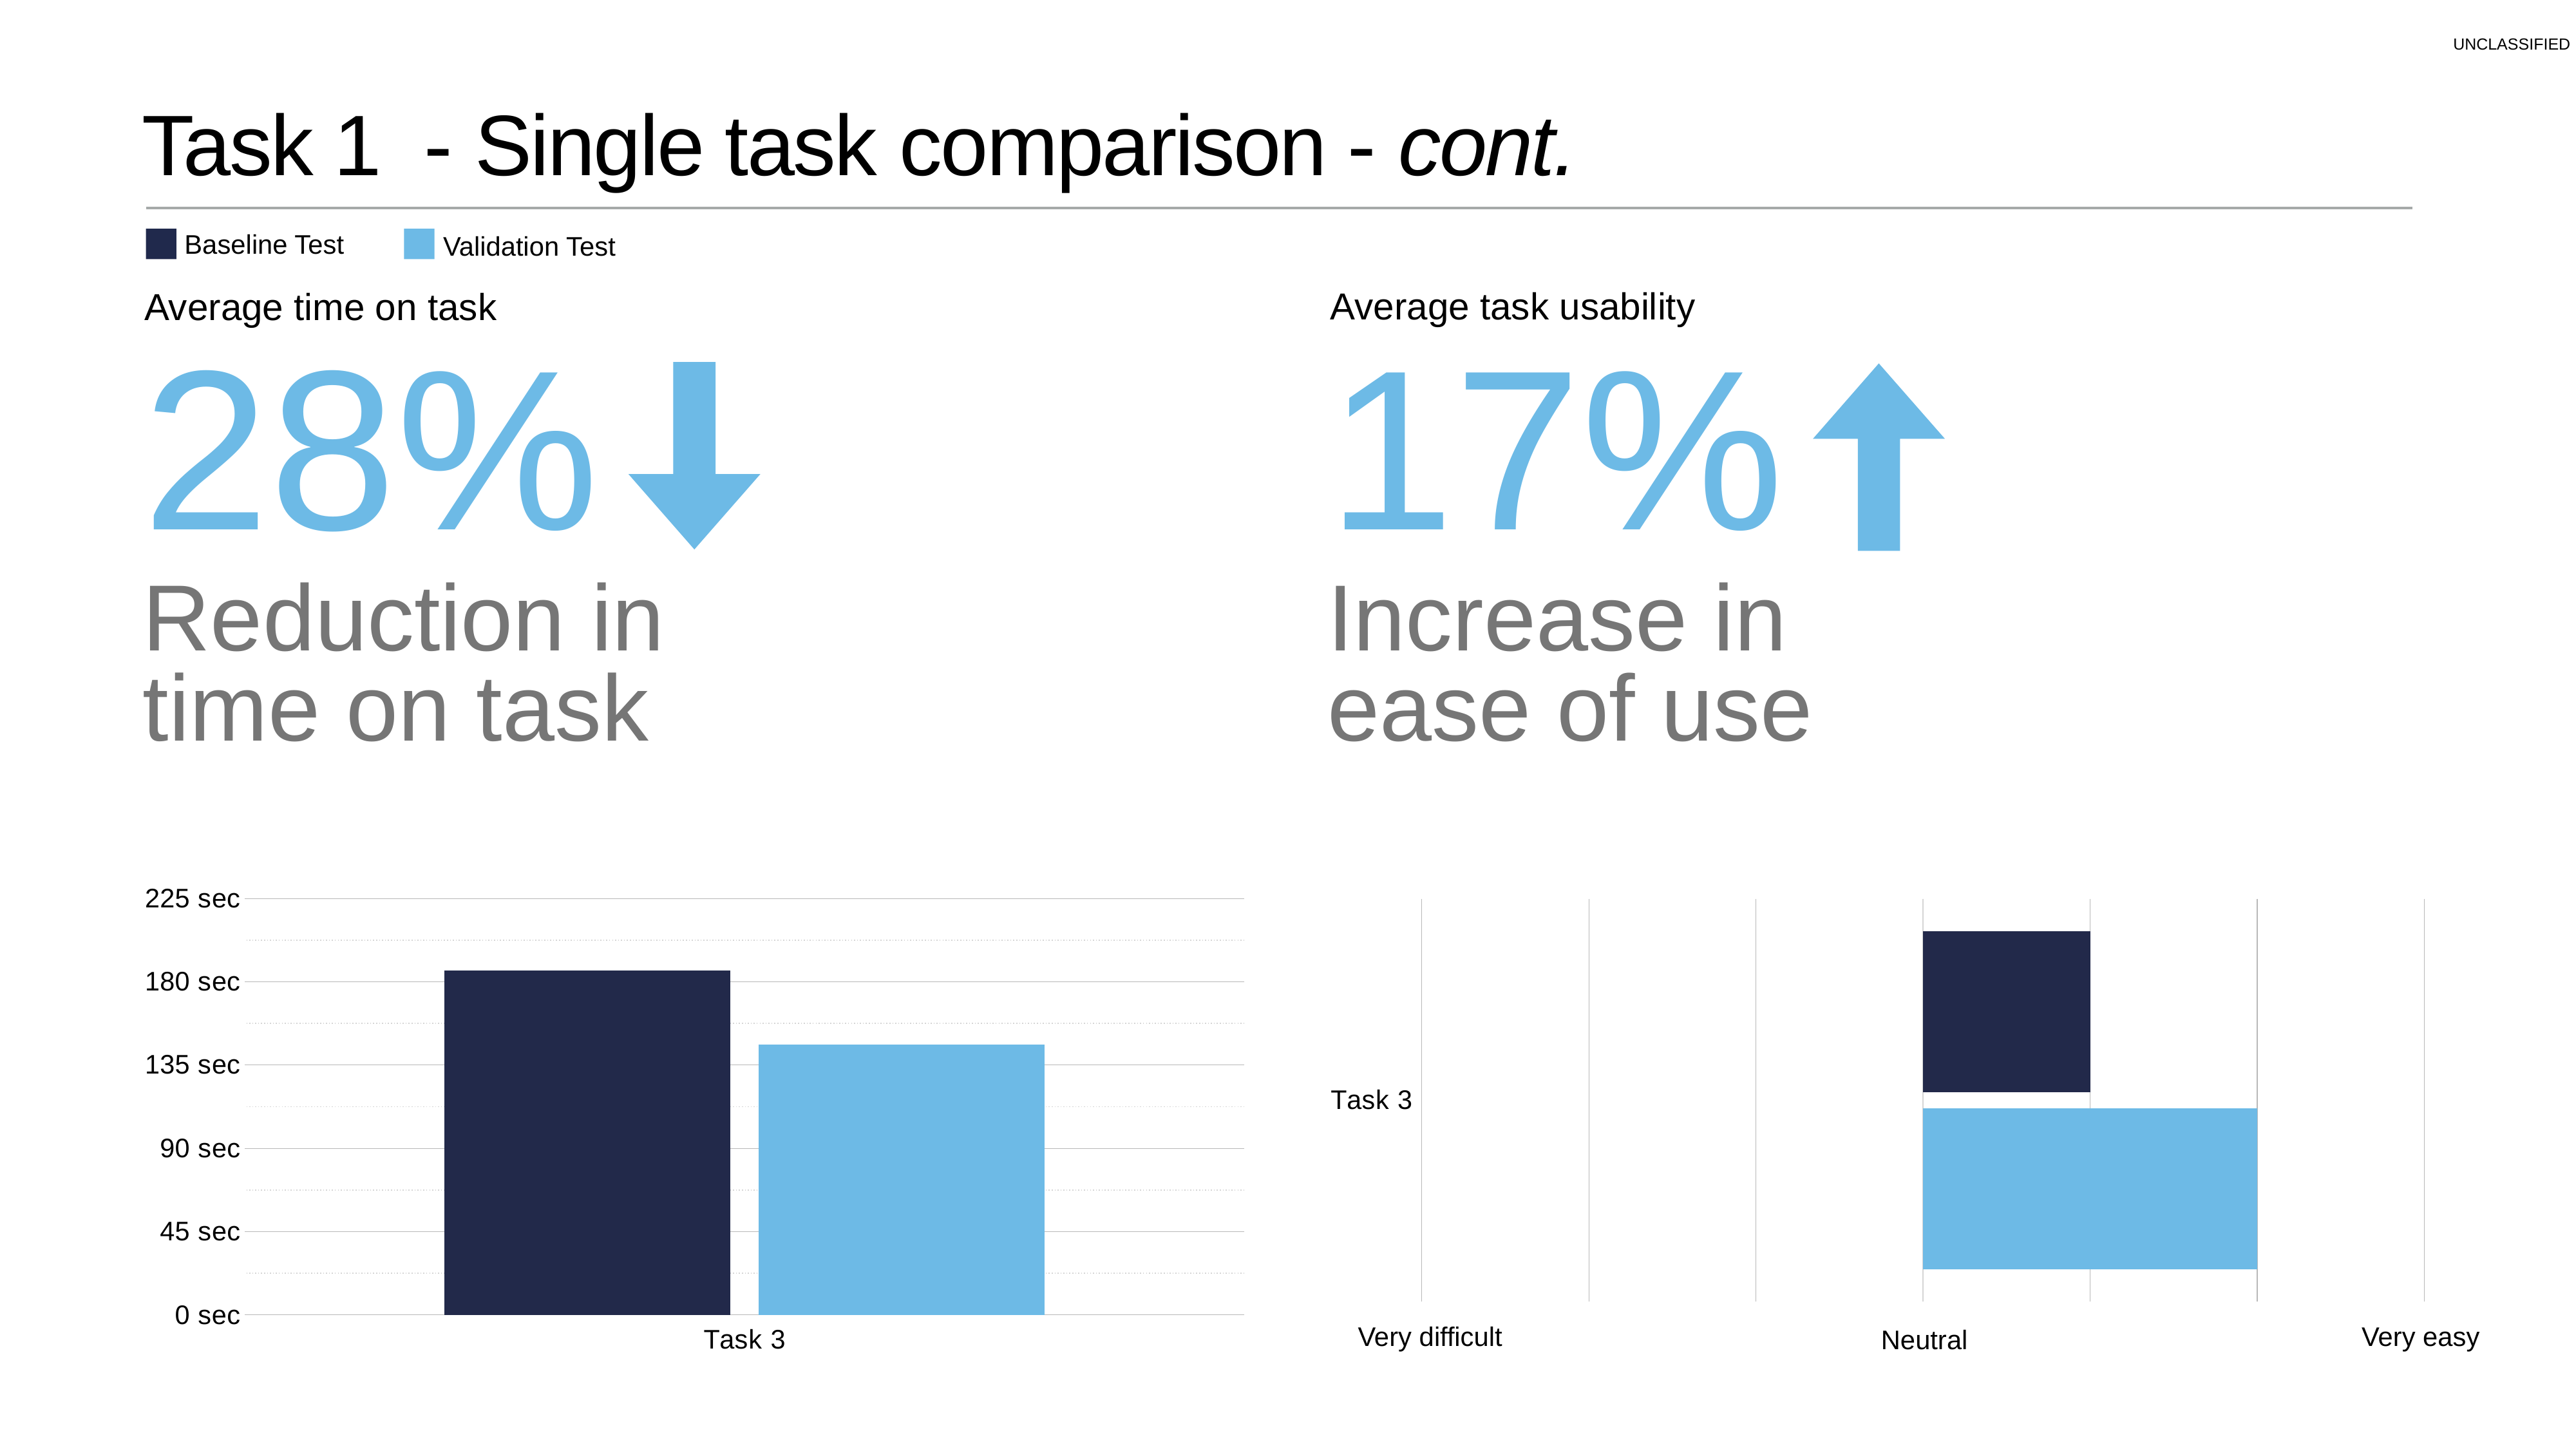

# Task 1  - Single task comparison - cont.
Baseline Test

Validation Test
Average task usability
Average time on task
28%
Reduction in
time on task
17%
Increase in
ease of use

### Chart

| Category | Baseline | Validation 1 |
|---|---|---|
| Task 3 | 186.0 | 146.0 |

### Chart

| Category | Baseline | Validation 1 |
|---|---|---|
| Task 3 | 1.0 | 2.0 |
Very difficult
Very easy
Neutral